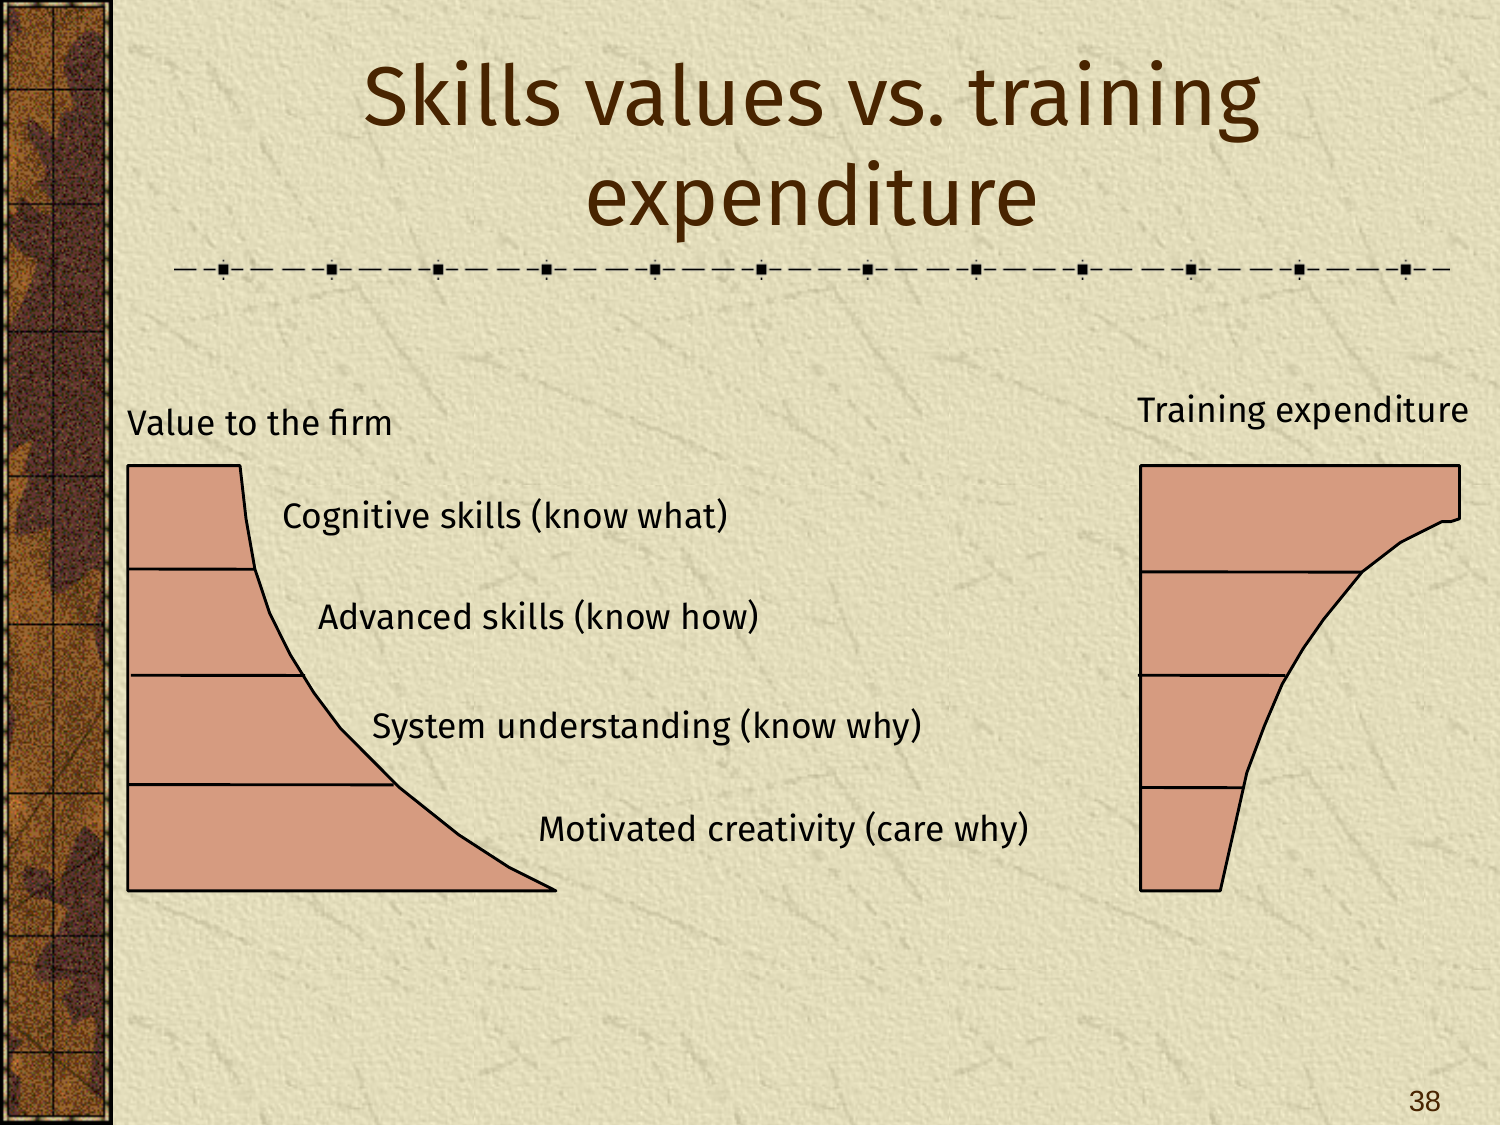

# Skills values vs. training expenditure
Training expenditure
Value to the firm

Cognitive skills (know what)

Advanced skills (know how)

System understanding (know why)

Motivated creativity (care why)
38